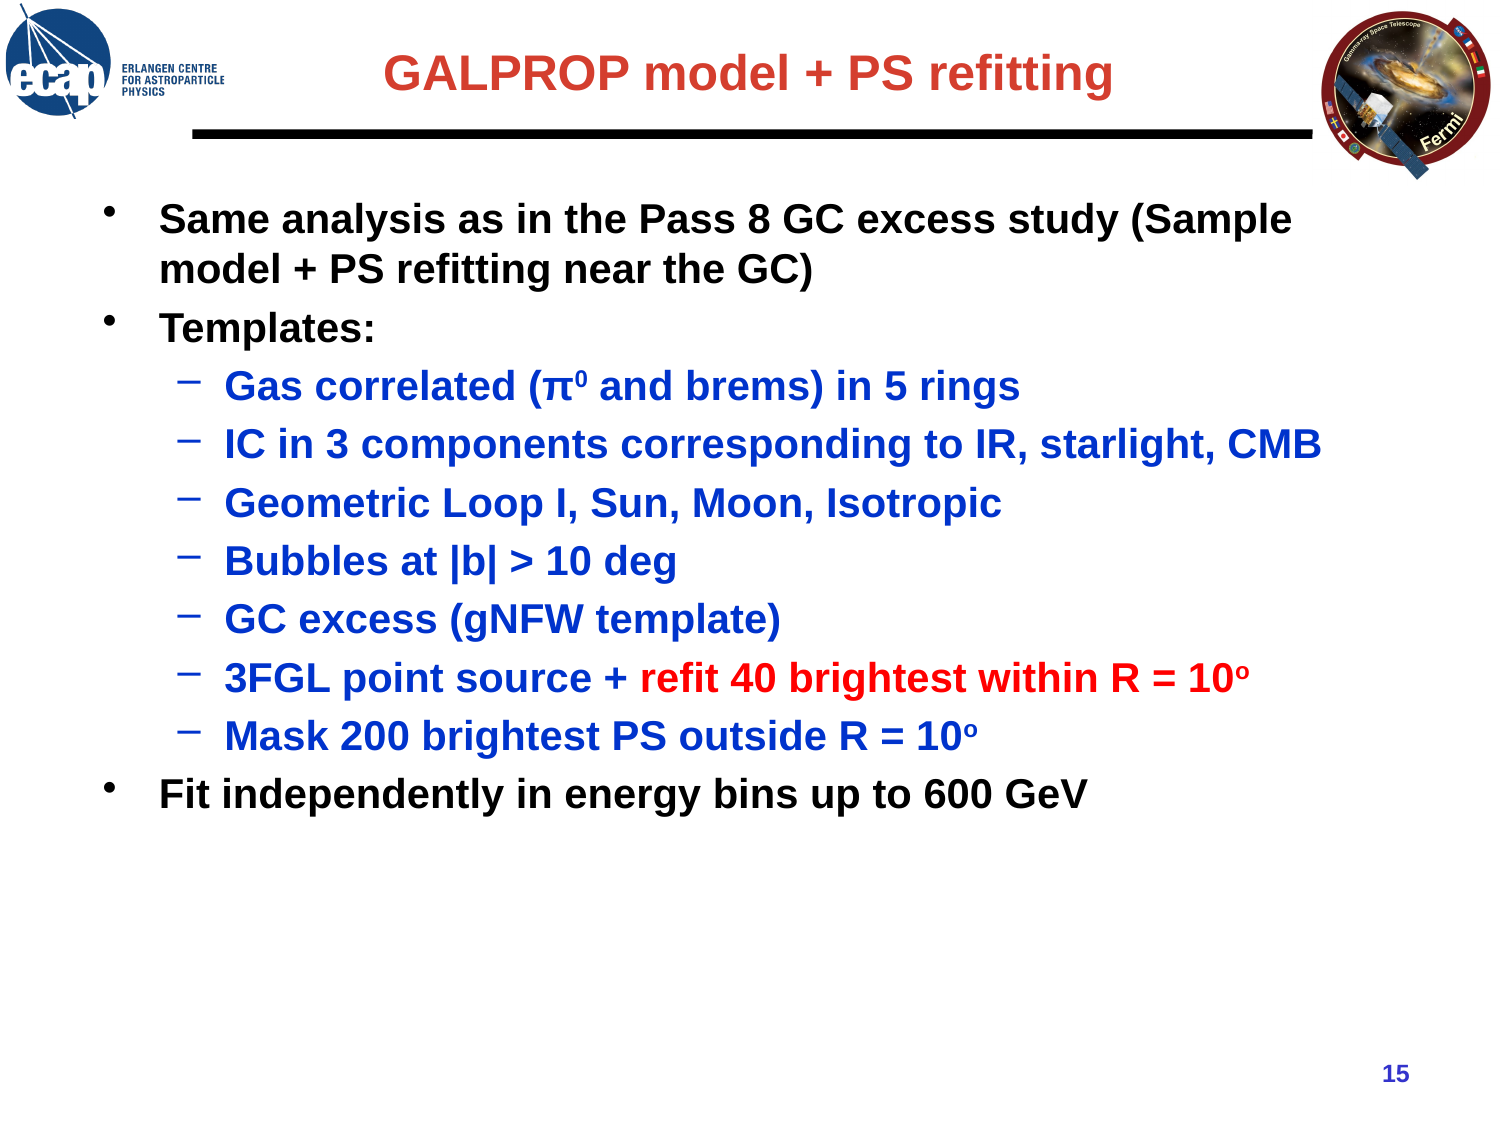

# GALPROP model + PS refitting
Same analysis as in the Pass 8 GC excess study (Sample model + PS refitting near the GC)
Templates:
Gas correlated (π0 and brems) in 5 rings
IC in 3 components corresponding to IR, starlight, CMB
Geometric Loop I, Sun, Moon, Isotropic
Bubbles at |b| > 10 deg
GC excess (gNFW template)
3FGL point source + refit 40 brightest within R = 10o
Mask 200 brightest PS outside R = 10o
Fit independently in energy bins up to 600 GeV

15